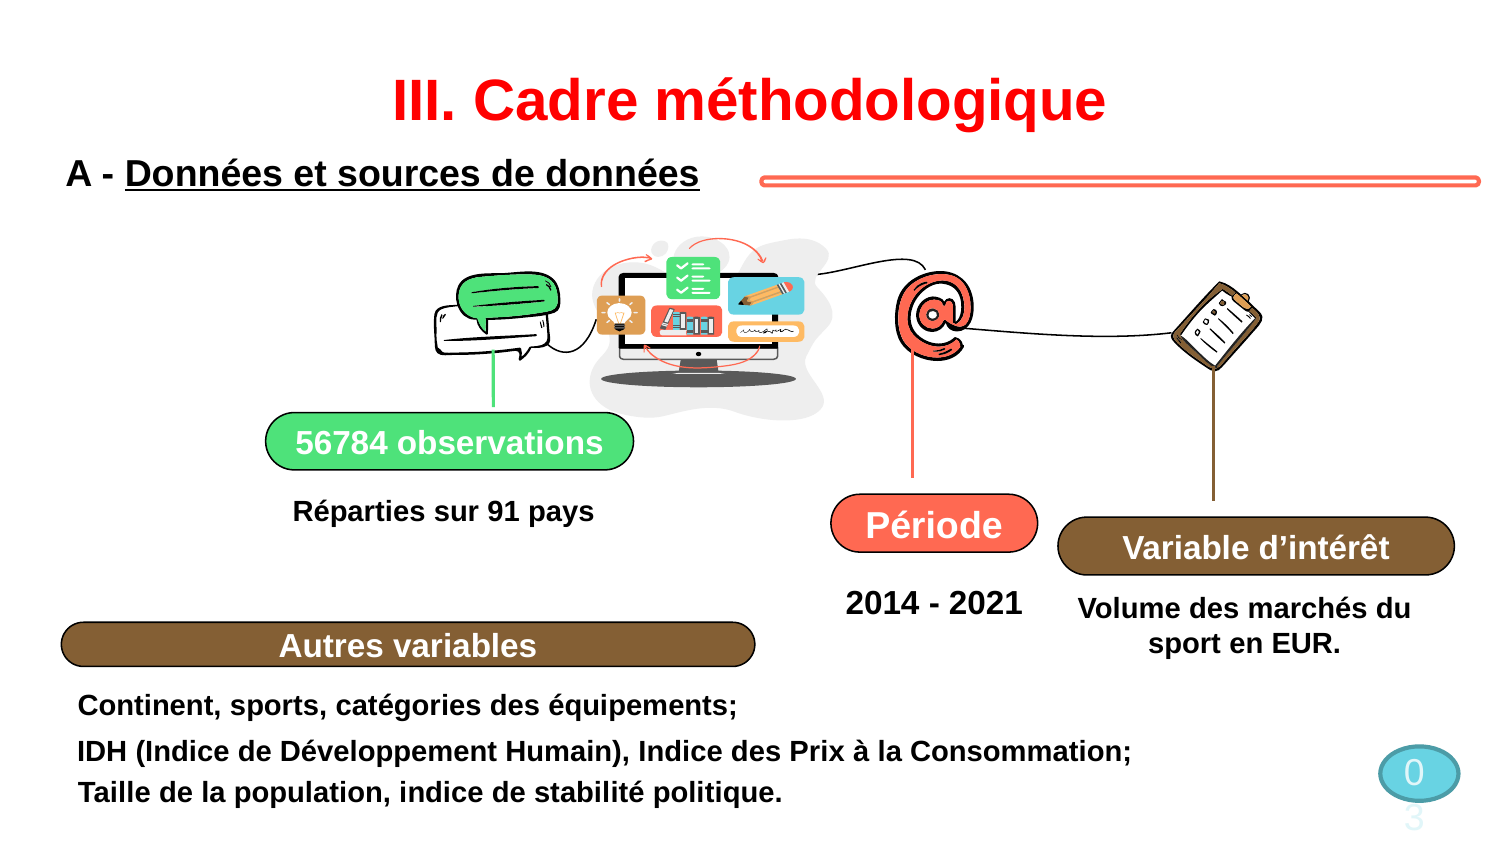

# III. Cadre méthodologique
A - Données et sources de données

Période
2014 - 2021
56784 observations
Réparties sur 91 pays
Variable d’intérêt
Volume des marchés du sport en EUR.
Autres variables
Continent, sports, catégories des équipements;
IDH (Indice de Développement Humain), Indice des Prix à la Consommation;
Taille de la population, indice de stabilité politique.
03